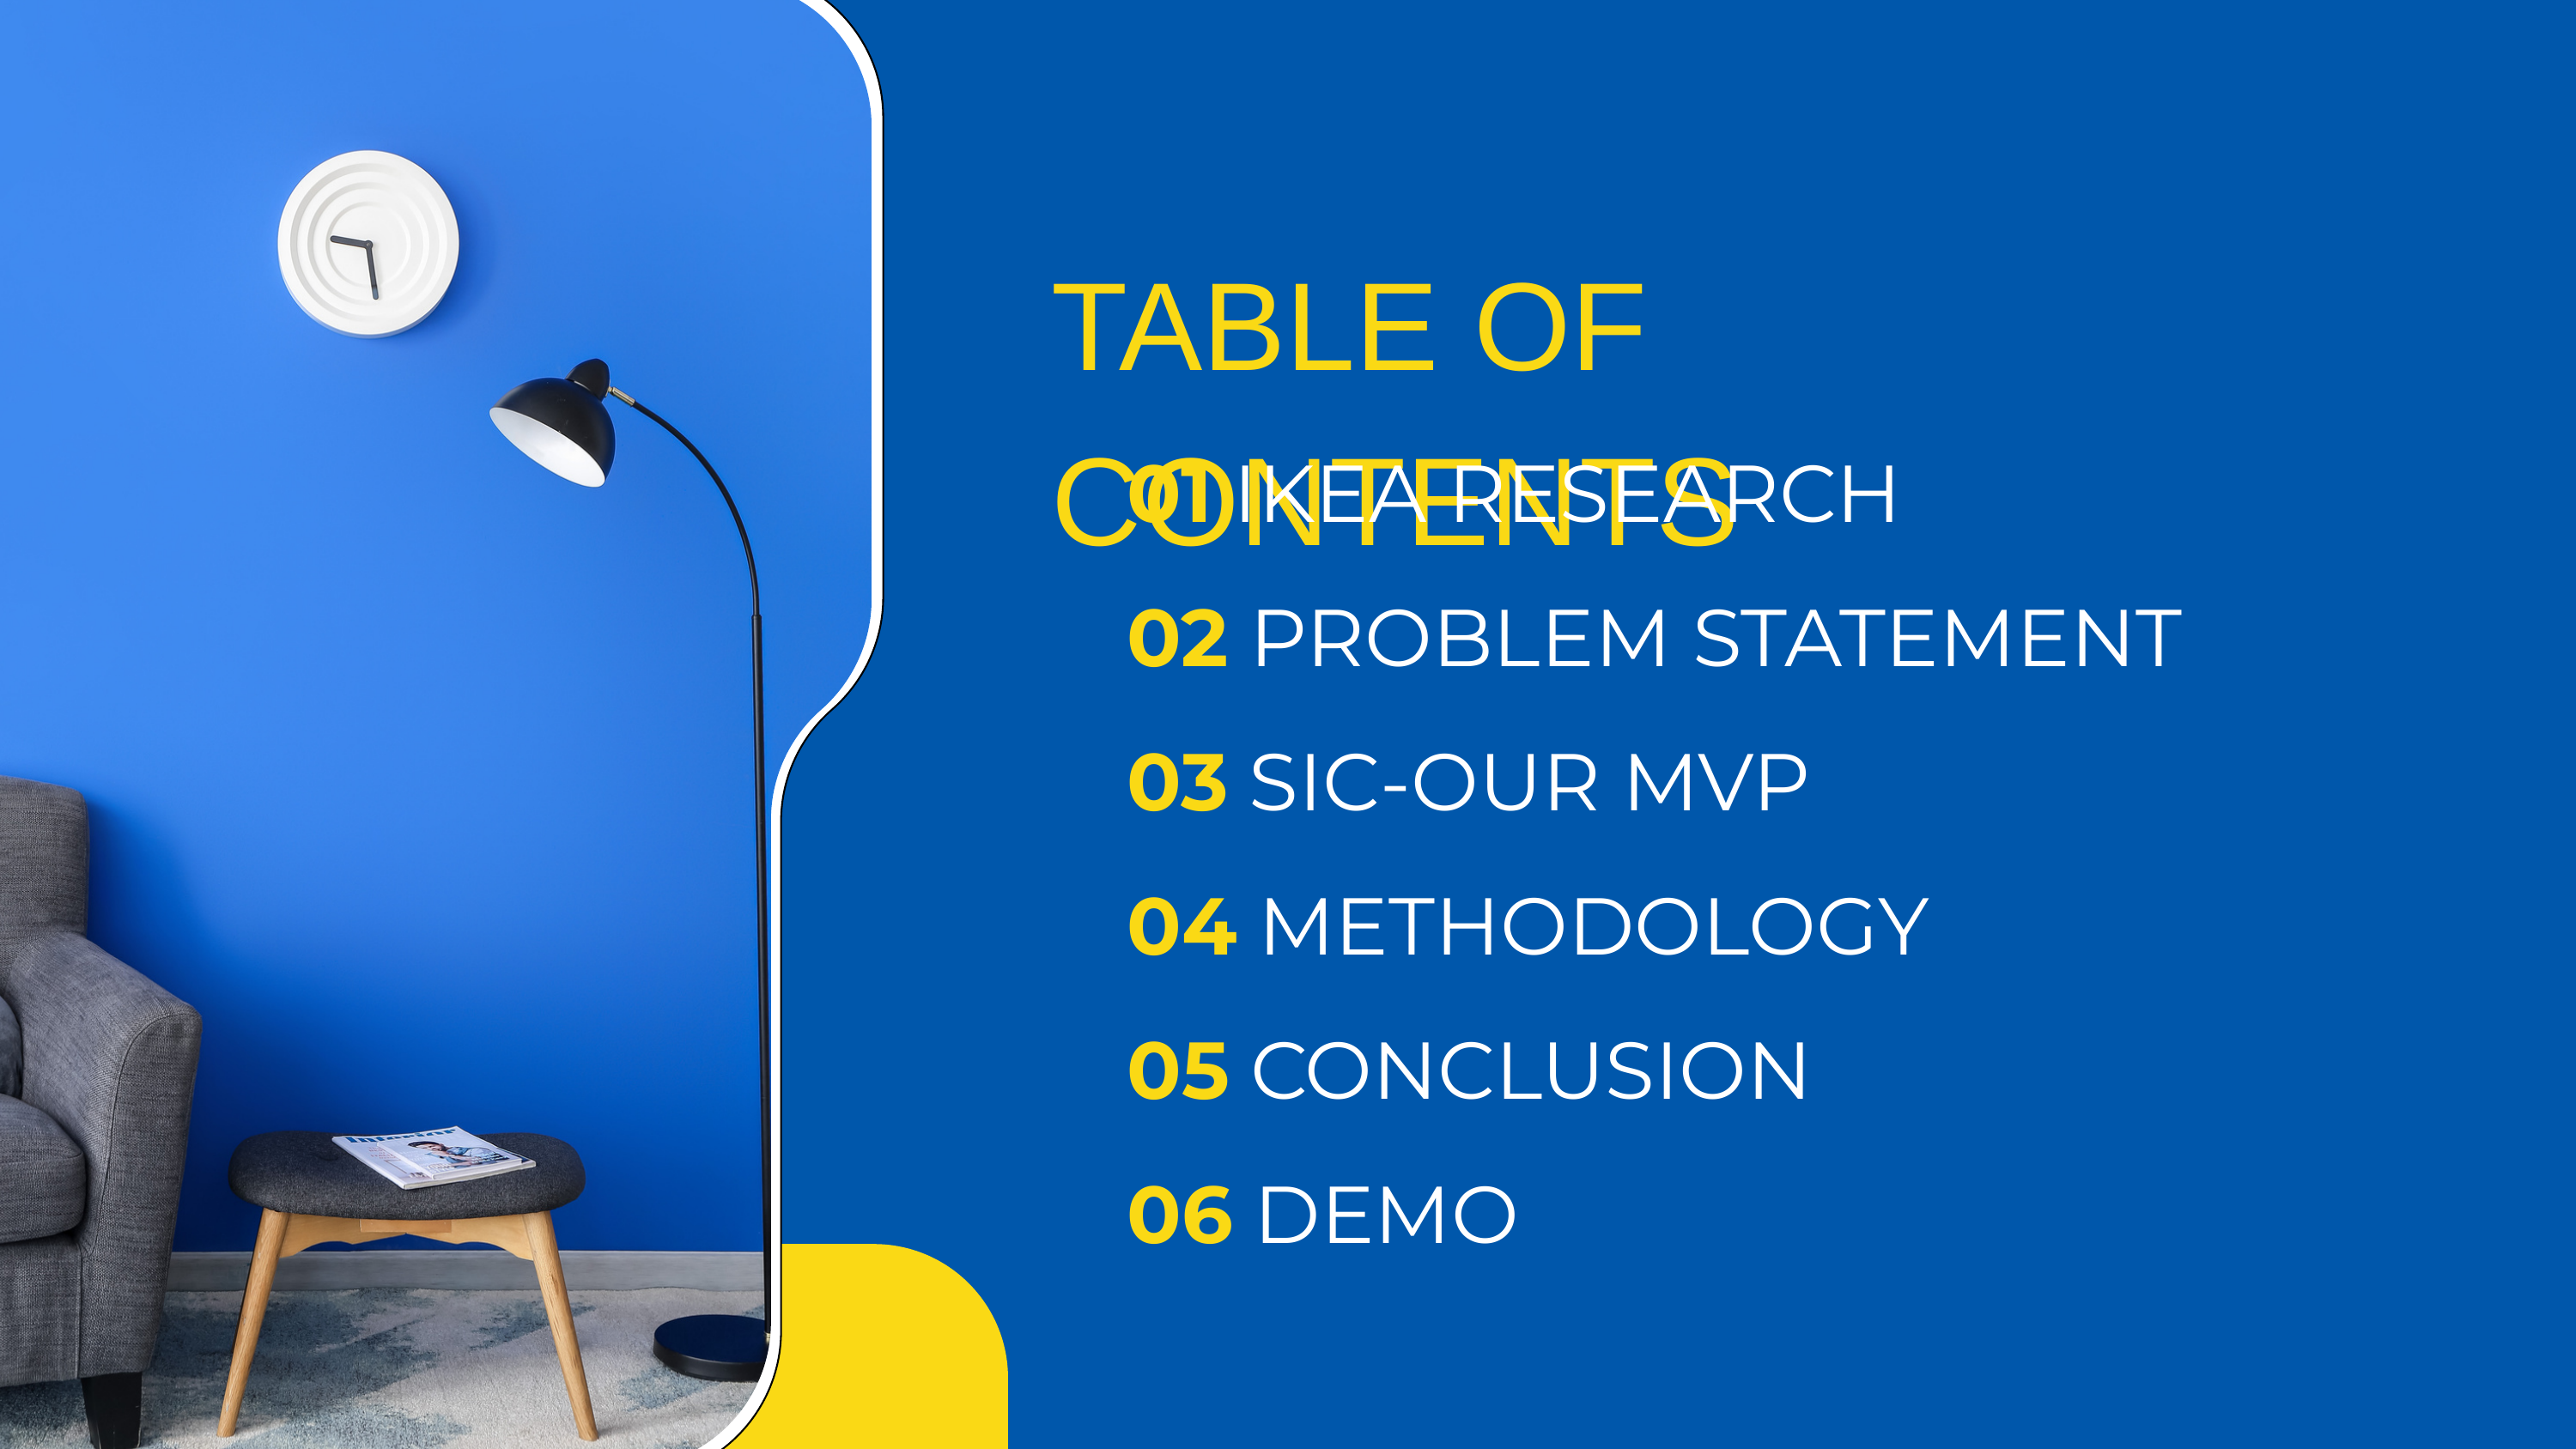

TABLE OF CONTENTS
01 IKEA RESEARCH
02 PROBLEM STATEMENT
03 SIC-OUR MVP
04 METHODOLOGY
05 CONCLUSION
06 DEMO